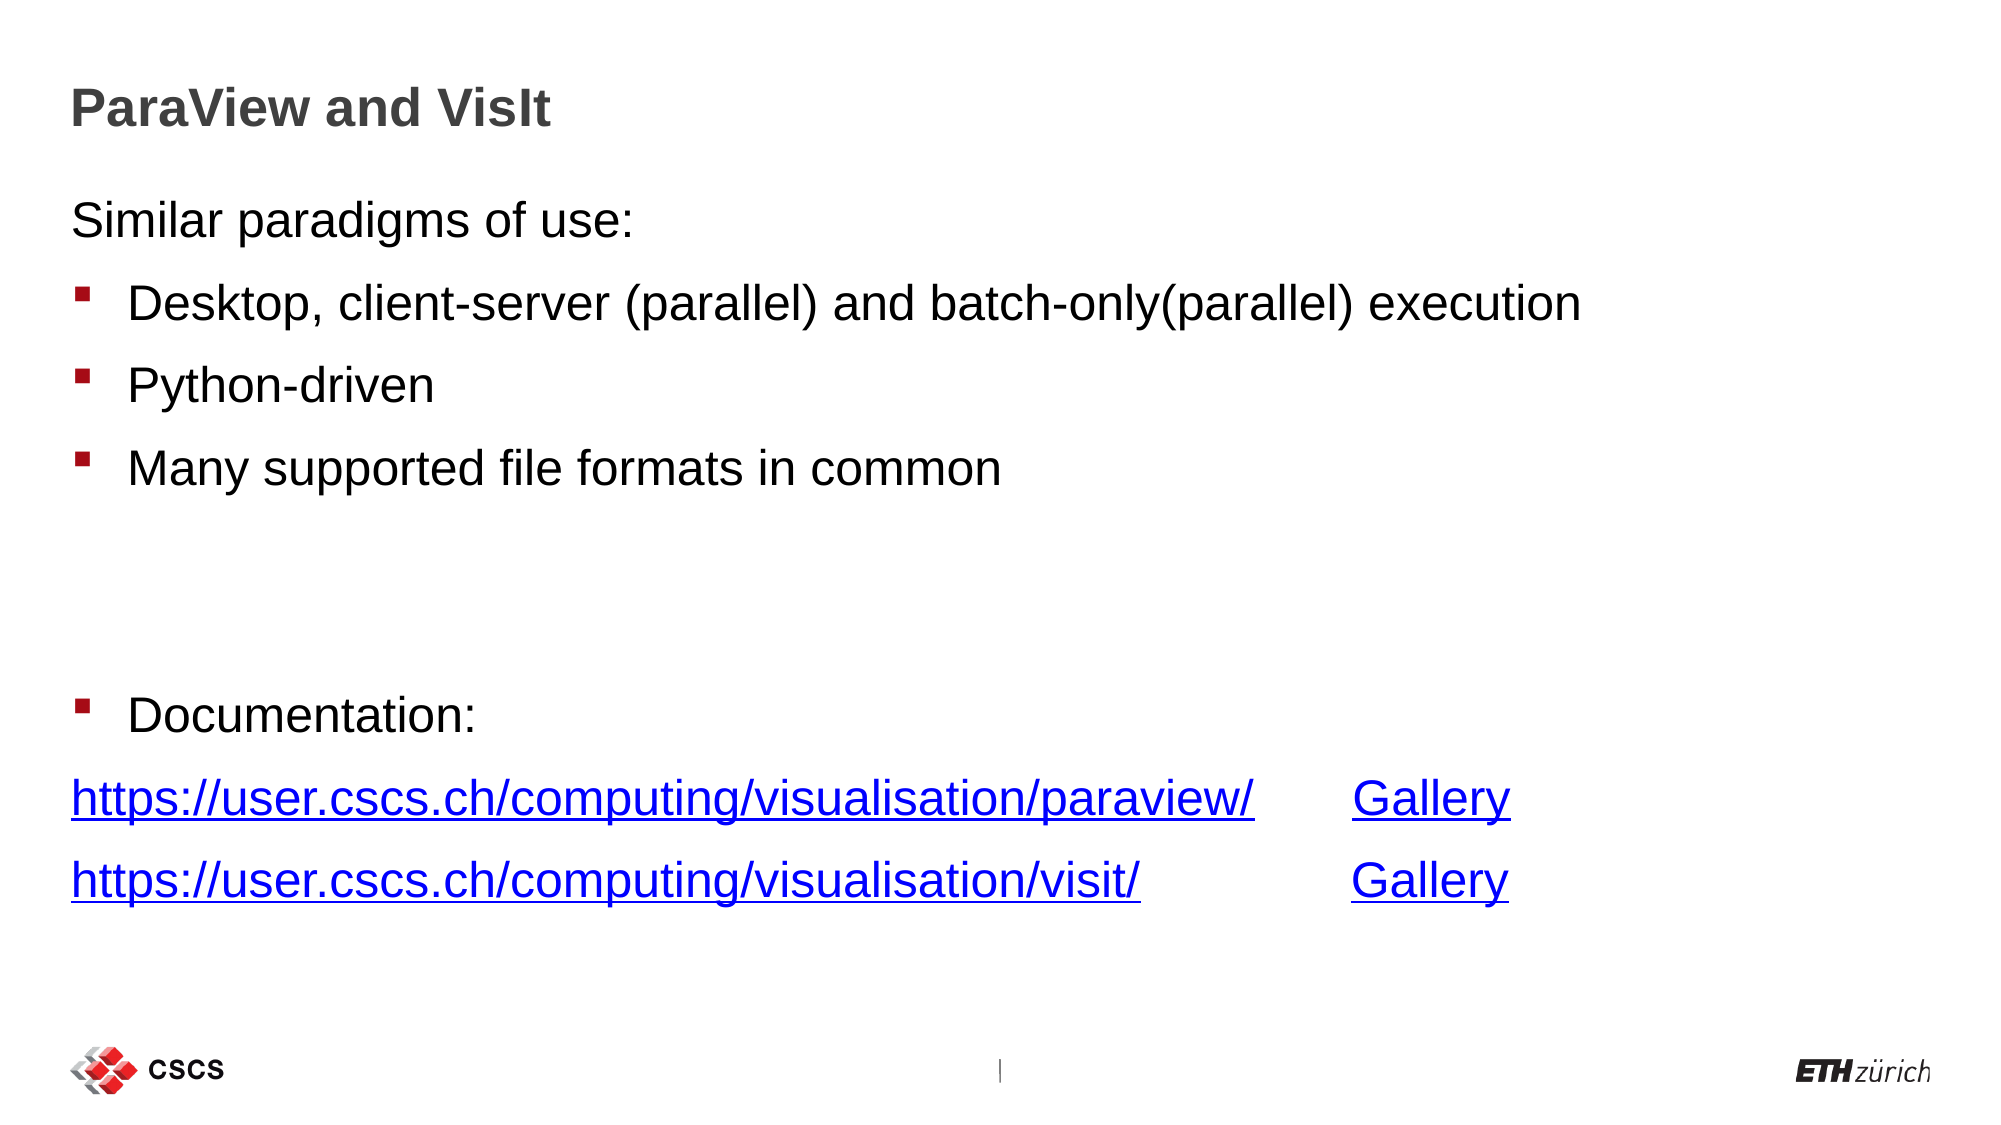

ParaView and VisIt
Similar paradigms of use:
Desktop, client-server (parallel) and batch-only(parallel) execution
Python-driven
Many supported file formats in common

Documentation:
https://user.cscs.ch/computing/visualisation/paraview/       Gallery
https://user.cscs.ch/computing/visualisation/visit/               Gallery